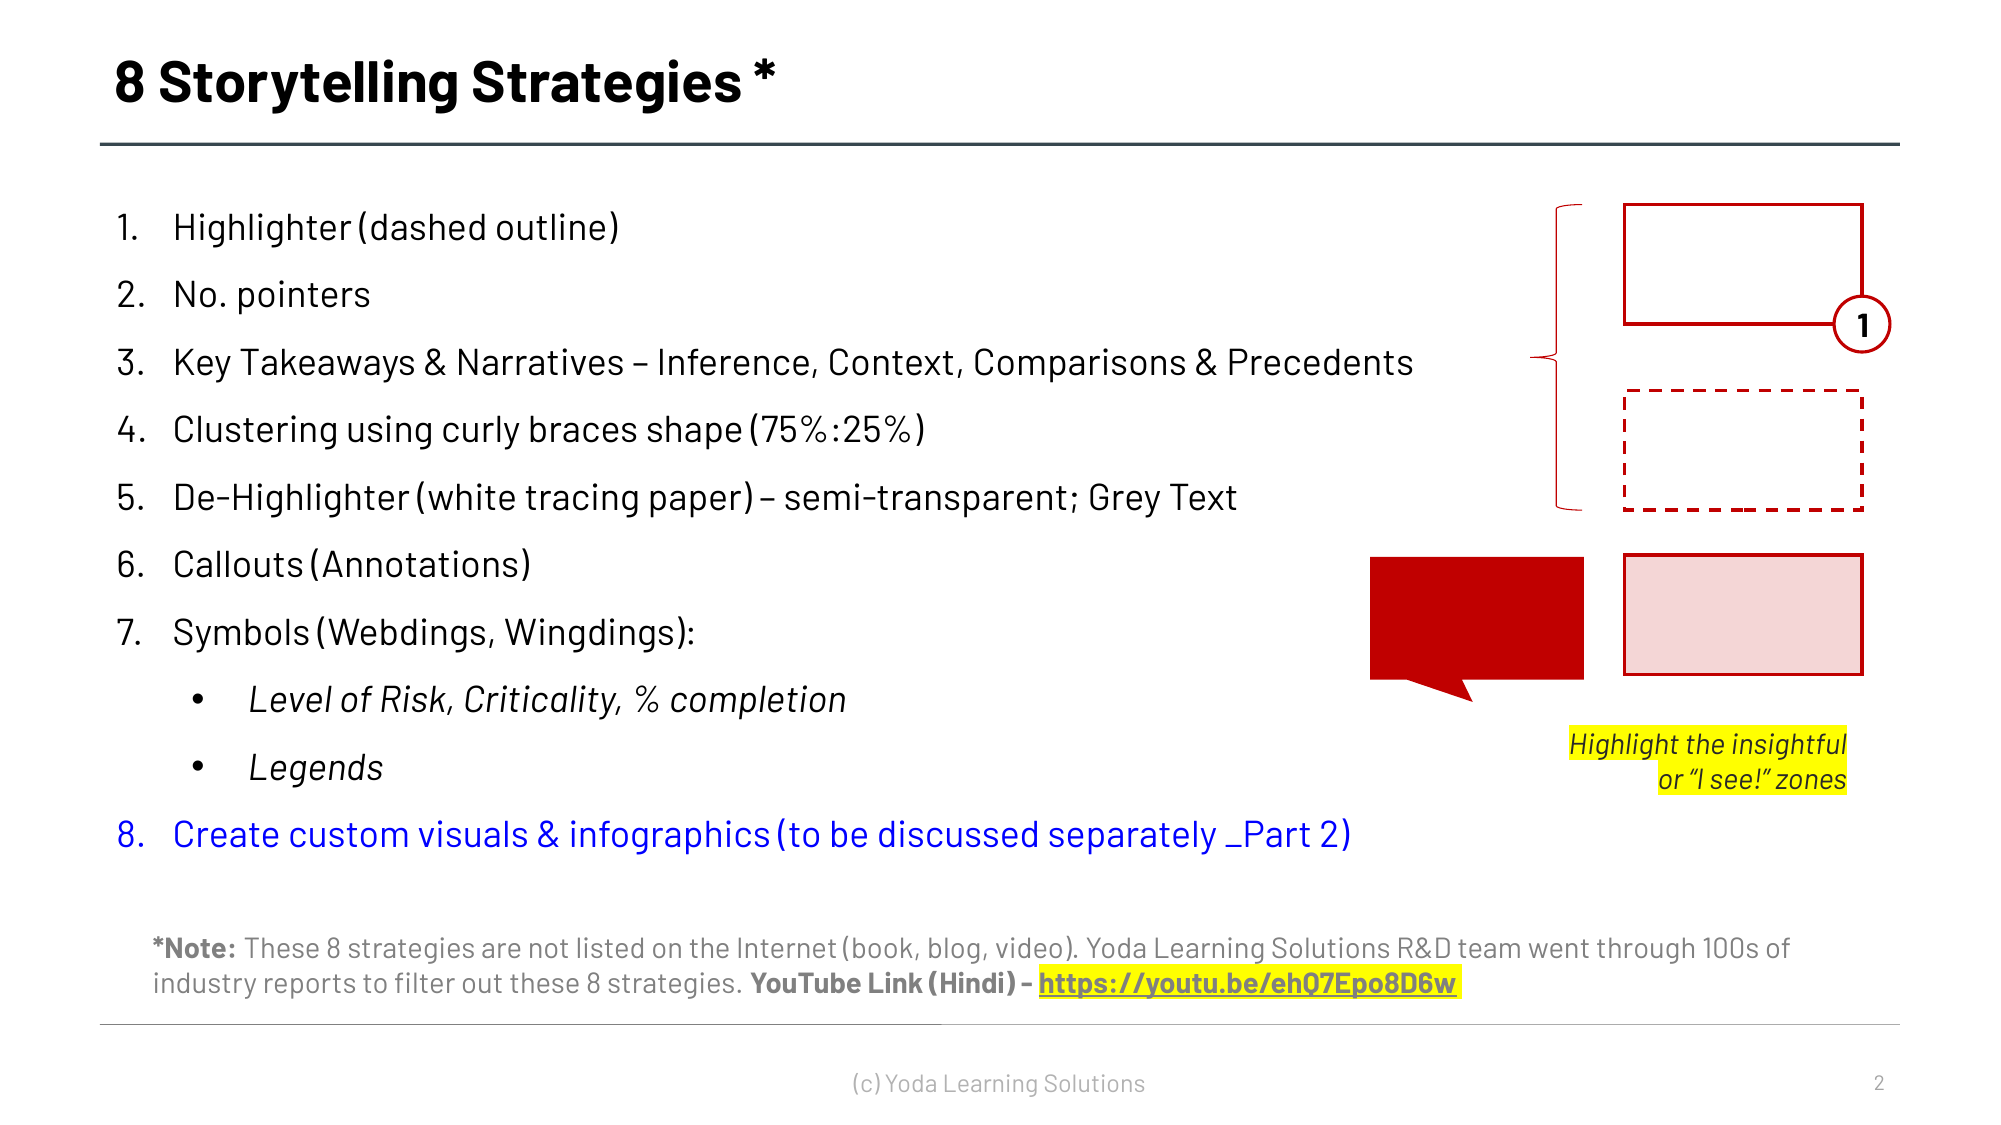

# 8 Storytelling Strategies *
Highlighter (dashed outline)
No. pointers
Key Takeaways & Narratives – Inference, Context, Comparisons & Precedents
Clustering using curly braces shape (75%:25%)
De-Highlighter (white tracing paper) – semi-transparent; Grey Text
Callouts (Annotations)
Symbols (Webdings, Wingdings):
Level of Risk, Criticality, % completion
Legends
Create custom visuals & infographics (to be discussed separately _Part 2)

1

Highlight the insightful or “I see!” zones
*Note: These 8 strategies are not listed on the Internet (book, blog, video). Yoda Learning Solutions R&D team went through 100s of industry reports to filter out these 8 strategies. YouTube Link (Hindi) - https://youtu.be/ehQ7Epo8D6w
(c) Yoda Learning Solutions
2